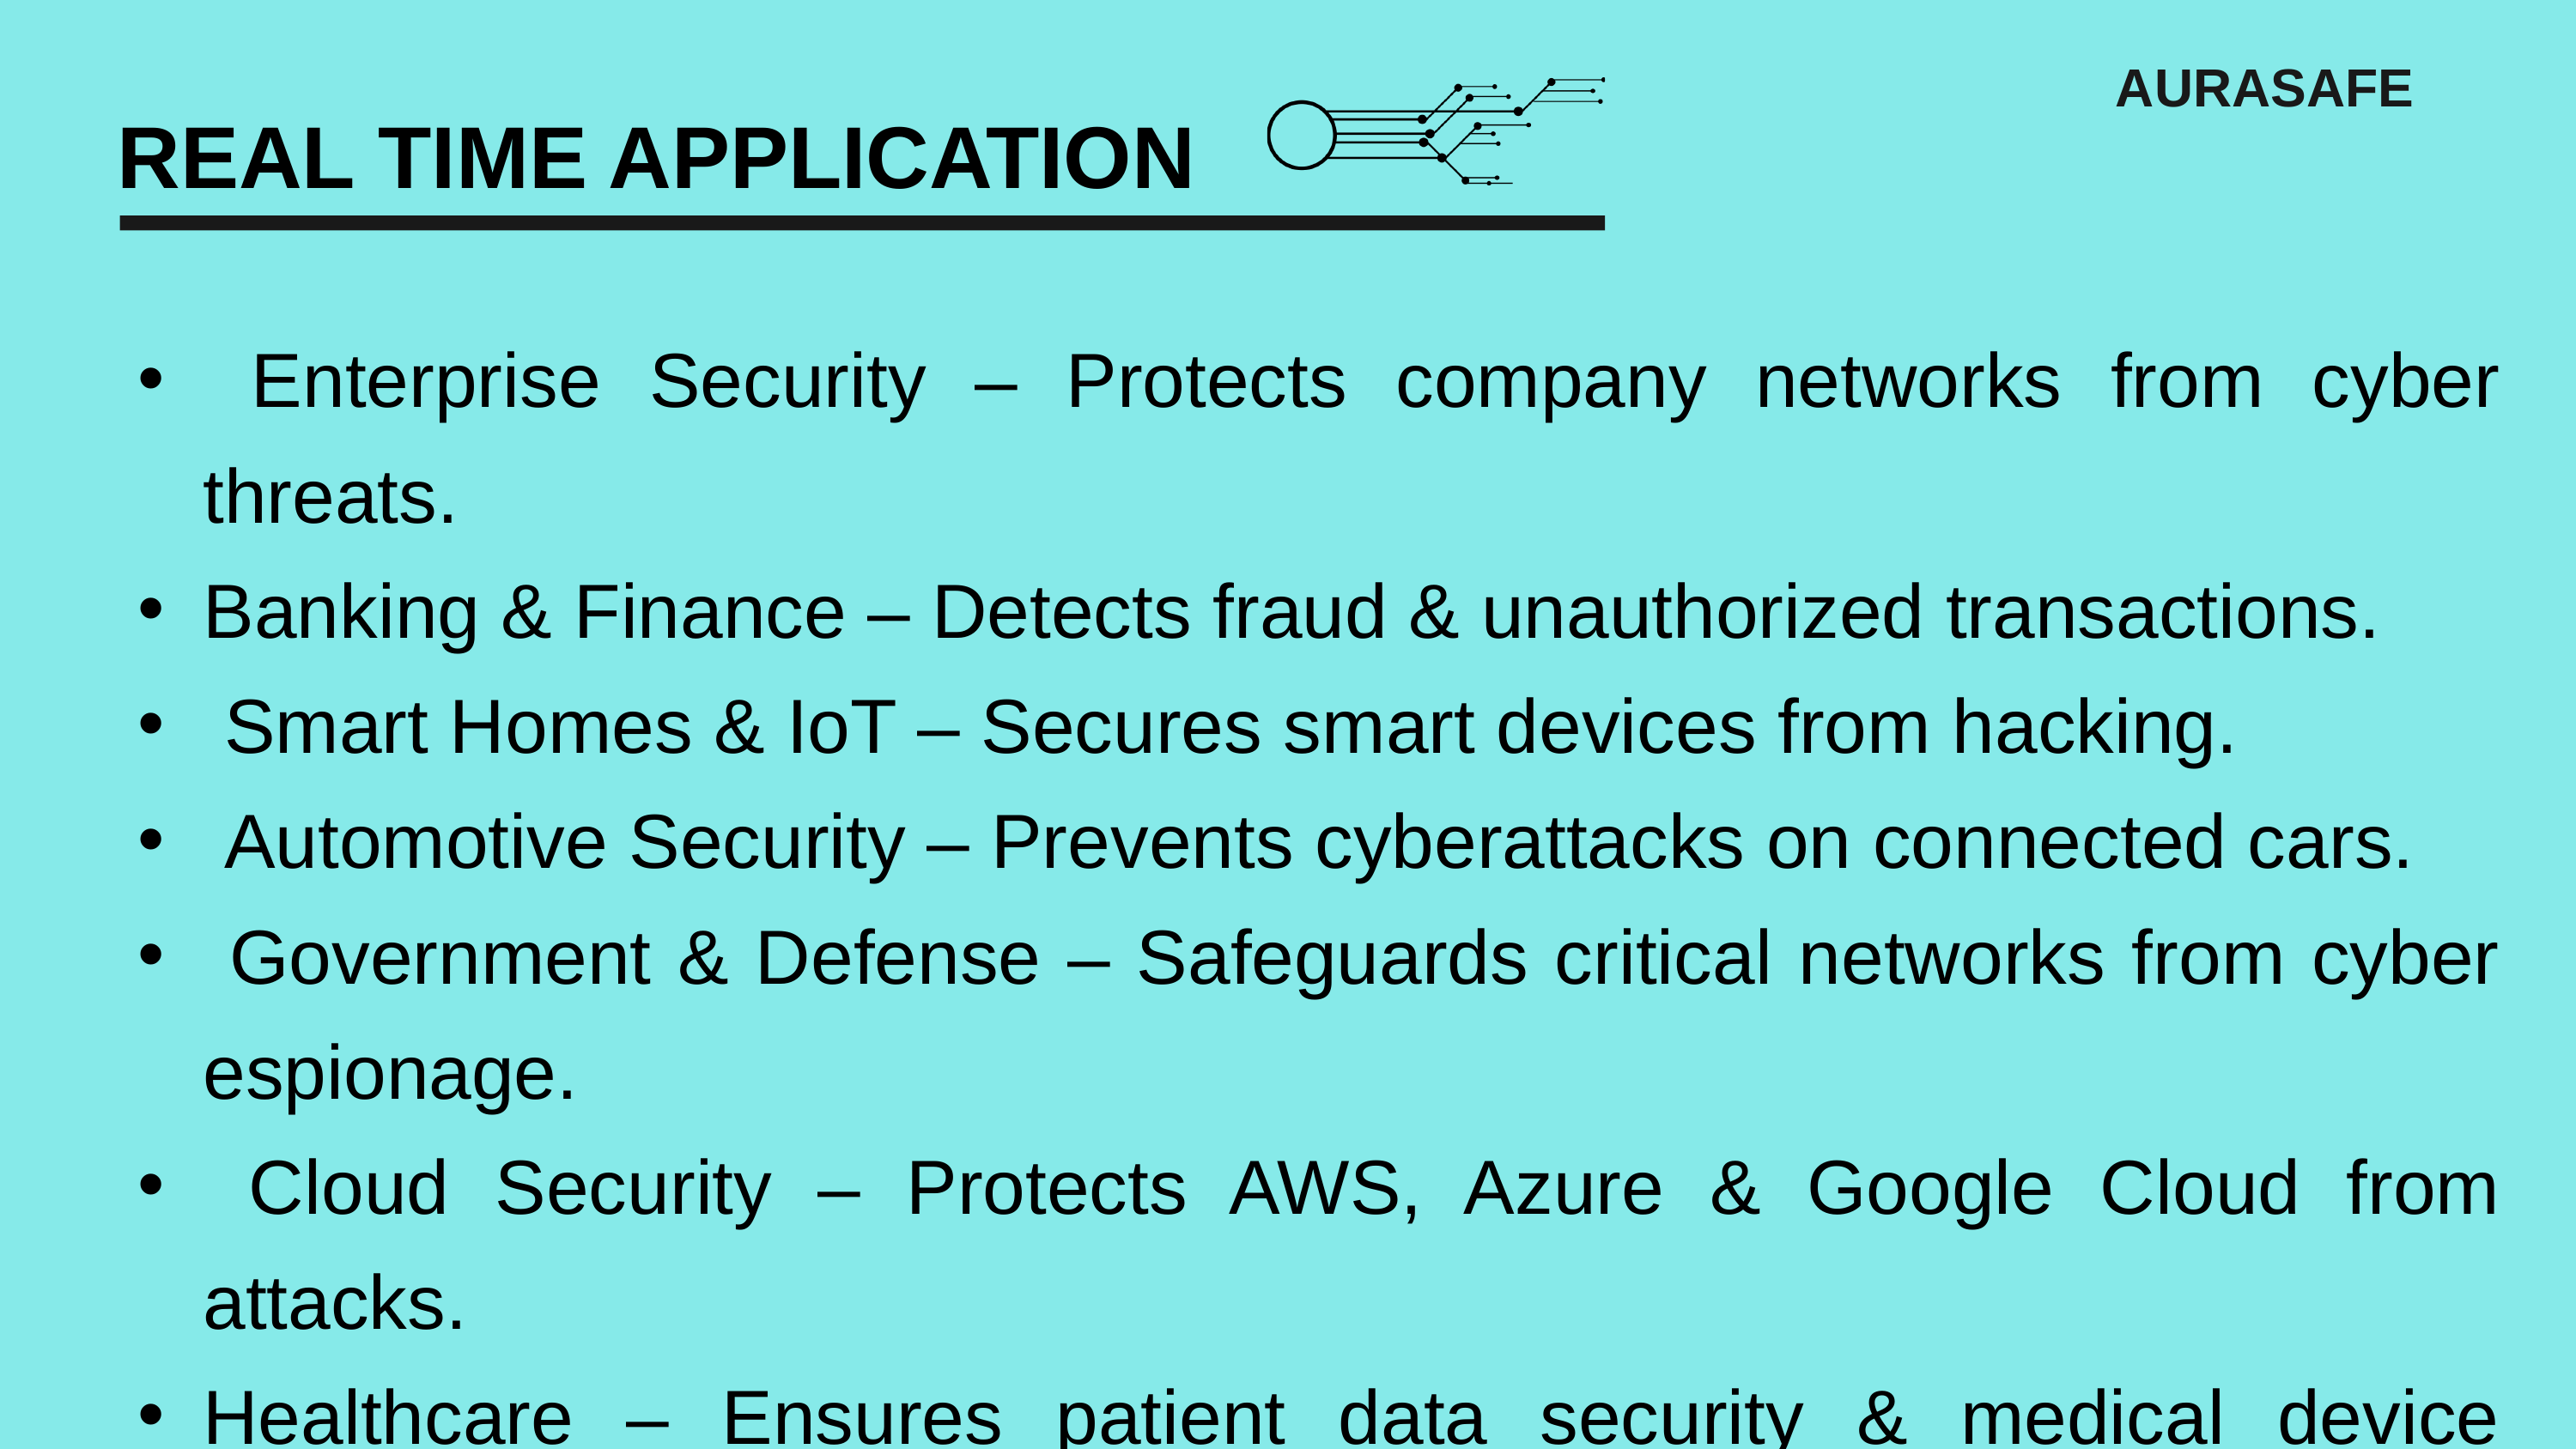

AURASAFE
REAL TIME APPLICATION

 Enterprise Security – Protects company networks from cyber threats.
Banking & Finance – Detects fraud & unauthorized transactions.
 Smart Homes & IoT – Secures smart devices from hacking.
 Automotive Security – Prevents cyberattacks on connected cars.
 Government & Defense – Safeguards critical networks from cyber espionage.
 Cloud Security – Protects AWS, Azure & Google Cloud from attacks.
Healthcare – Ensures patient data security & medical device protection.